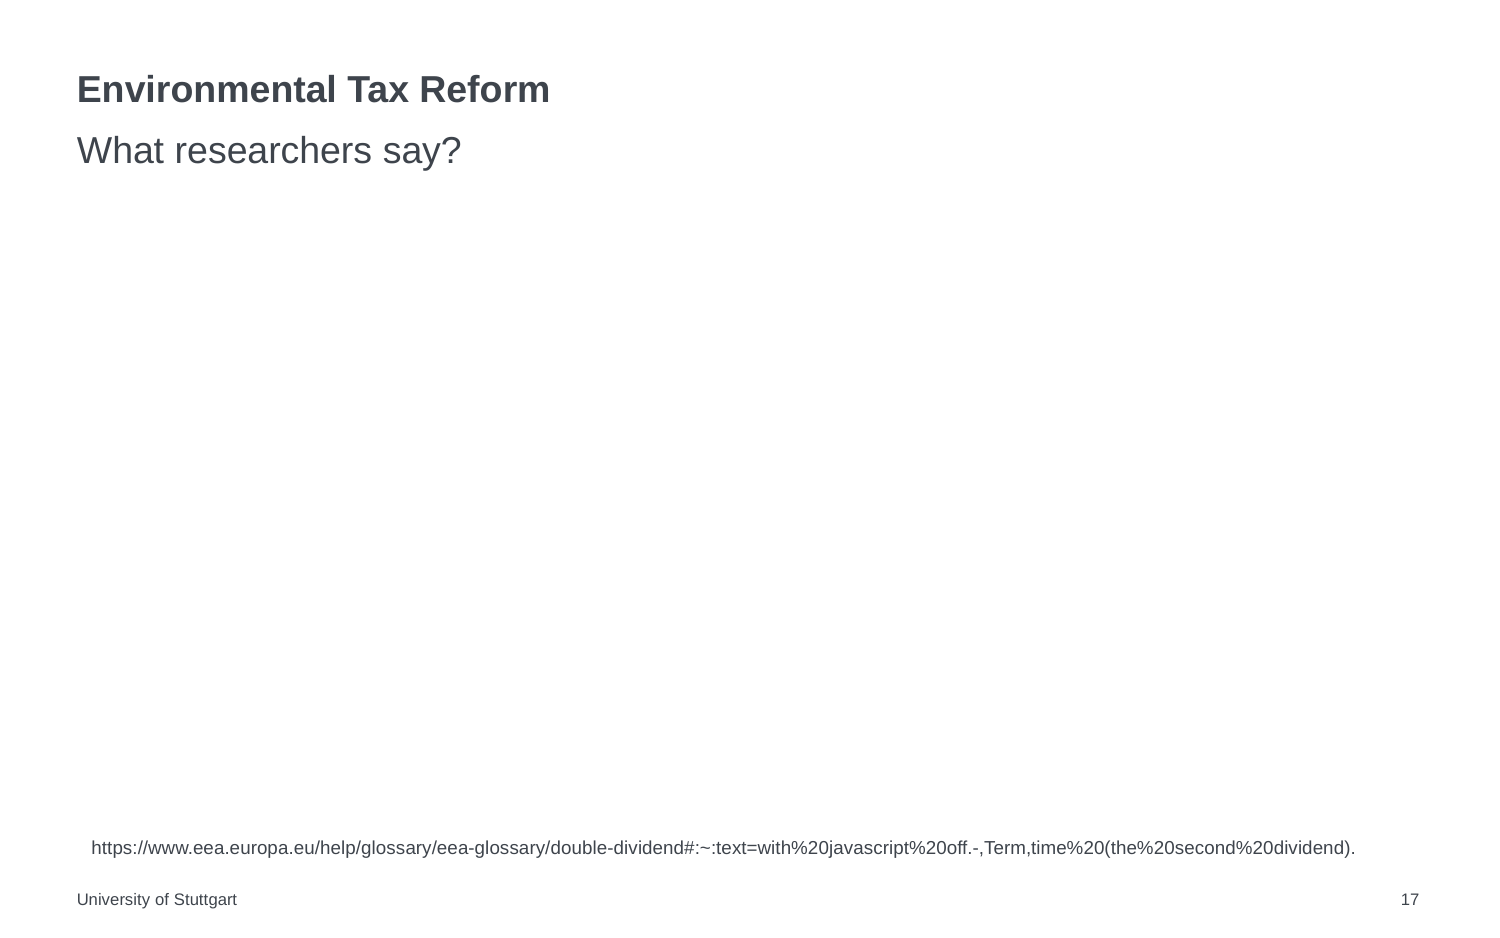

# Environmental Tax Reform
What researchers say?
https://www.eea.europa.eu/help/glossary/eea-glossary/double-dividend#:~:text=with%20javascript%20off.-,Term,time%20(the%20second%20dividend).
University of Stuttgart
17